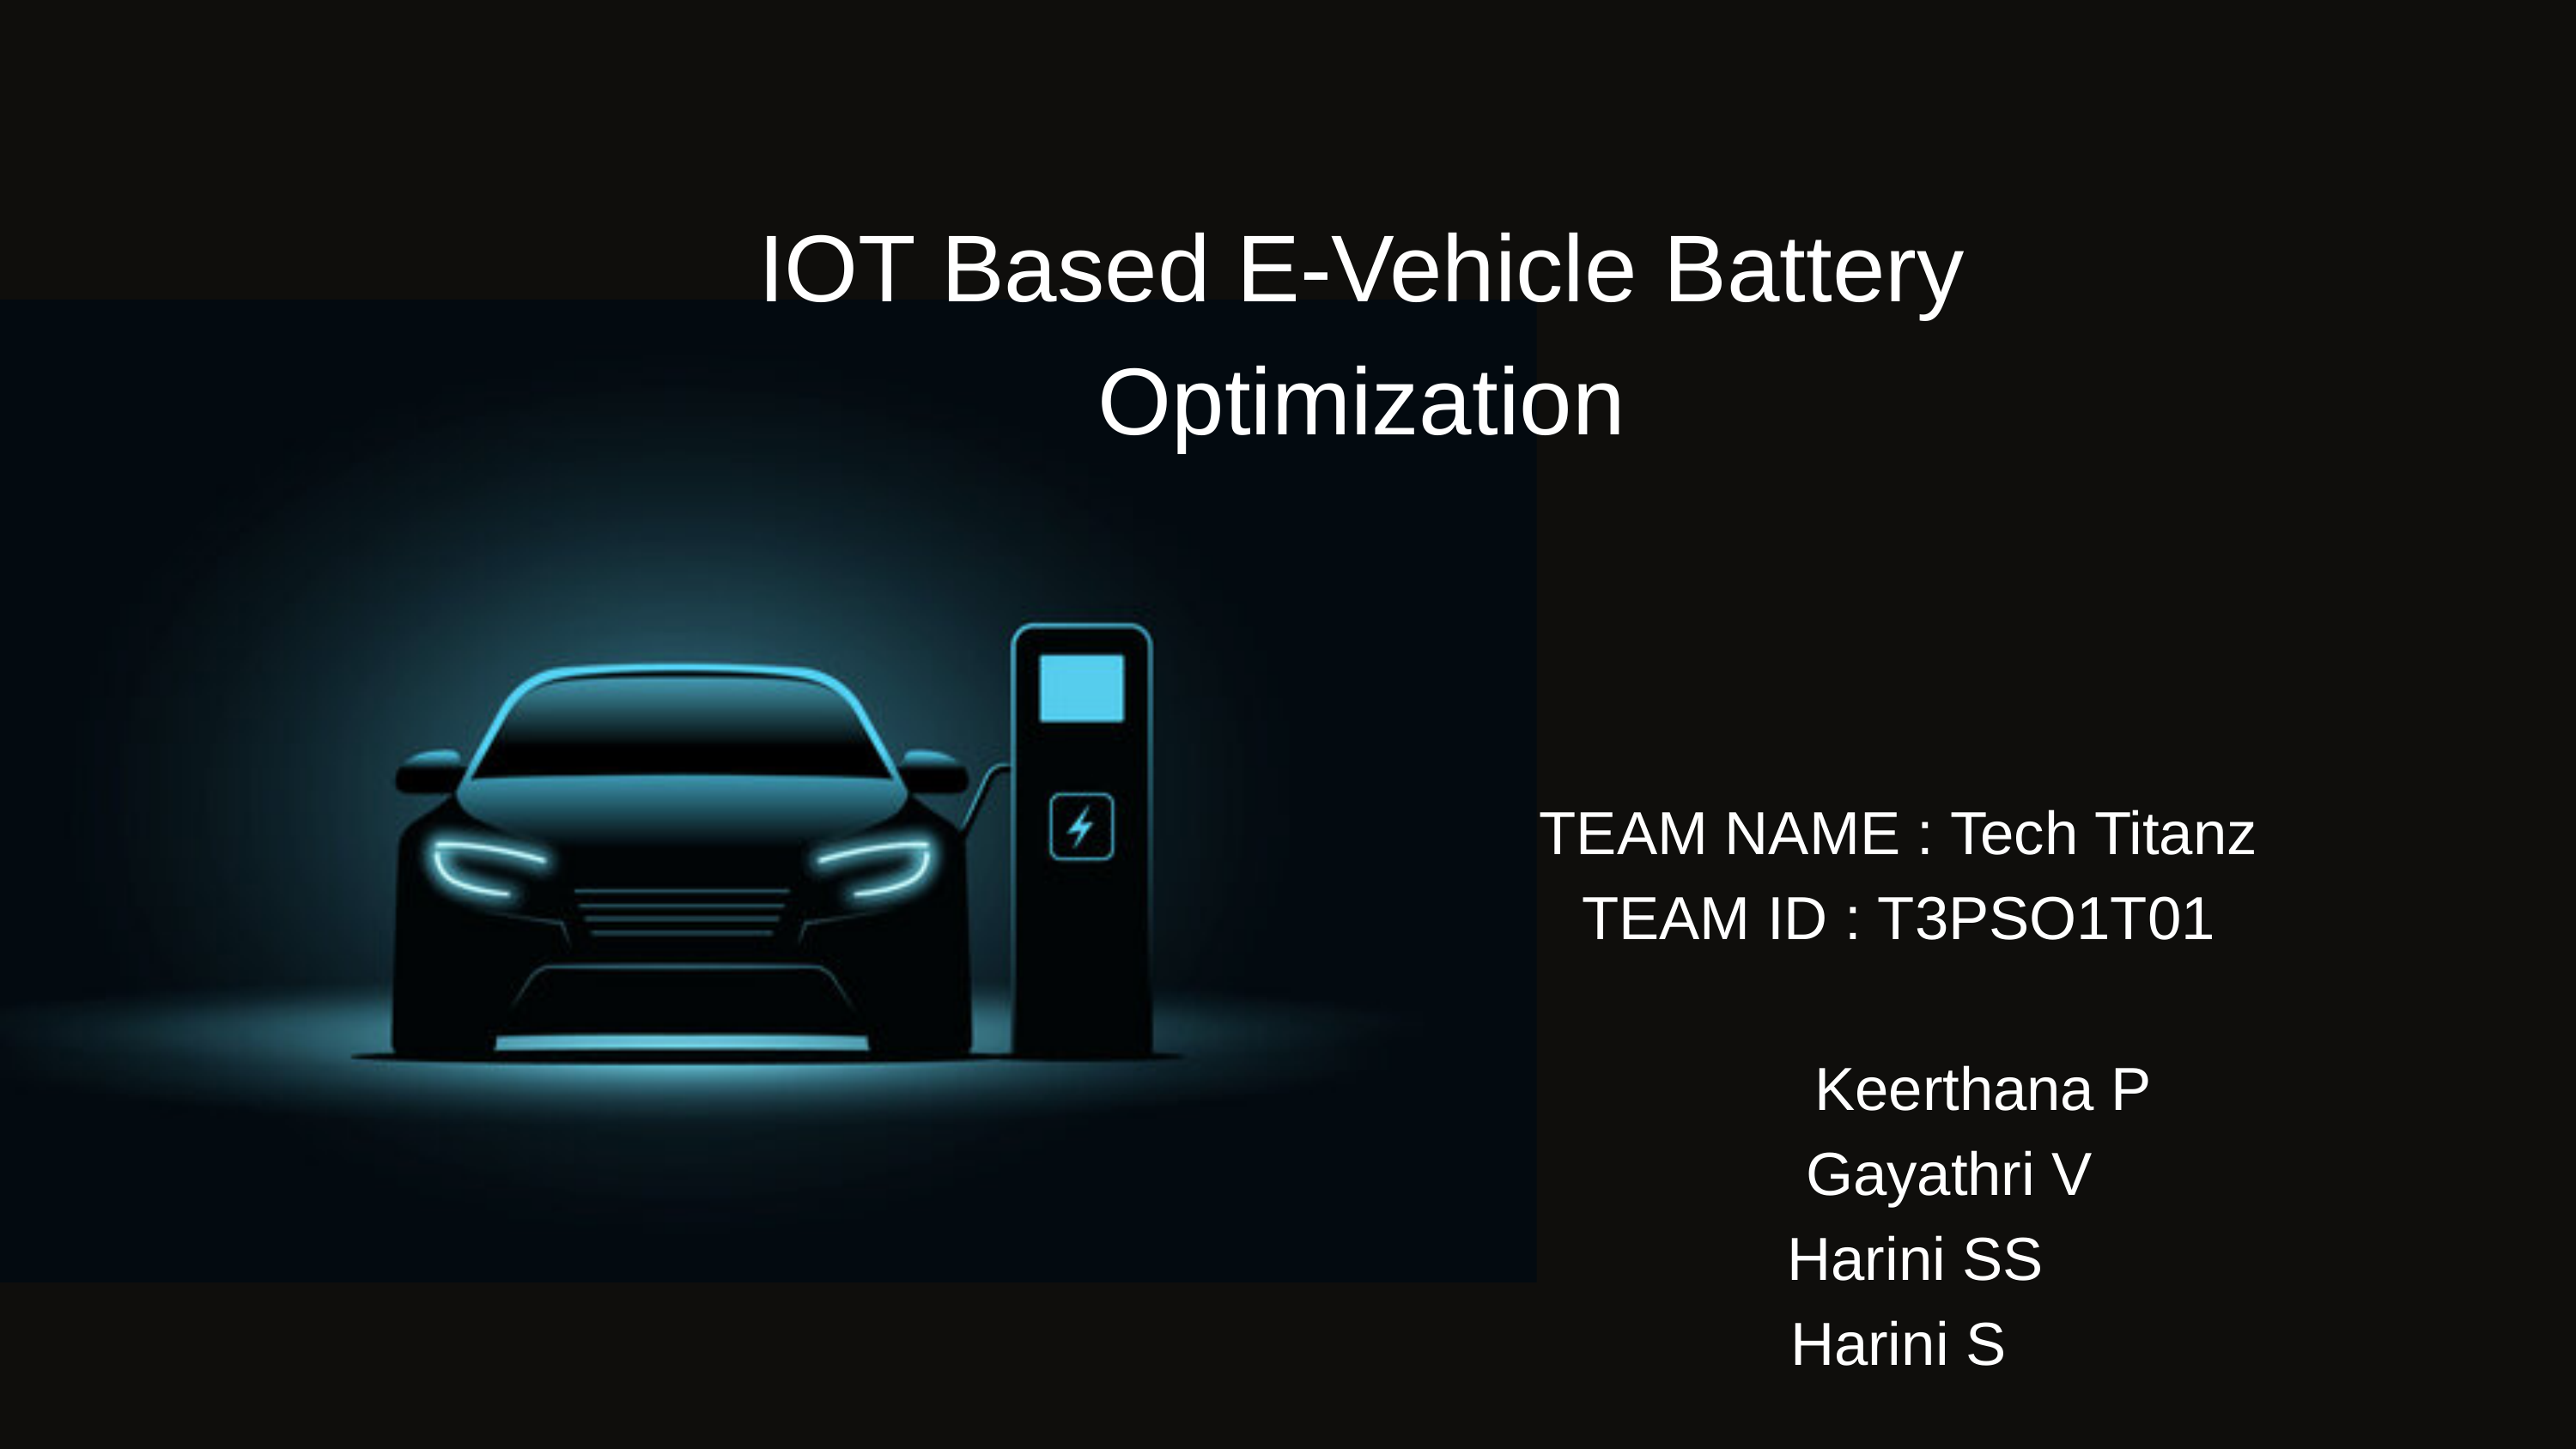

IOT Based E-Vehicle Battery Optimization

TEAM NAME : Tech Titanz
TEAM ID : T3PSO1T01

          Keerthana P
      Gayathri V
   Harini SS
Harini S